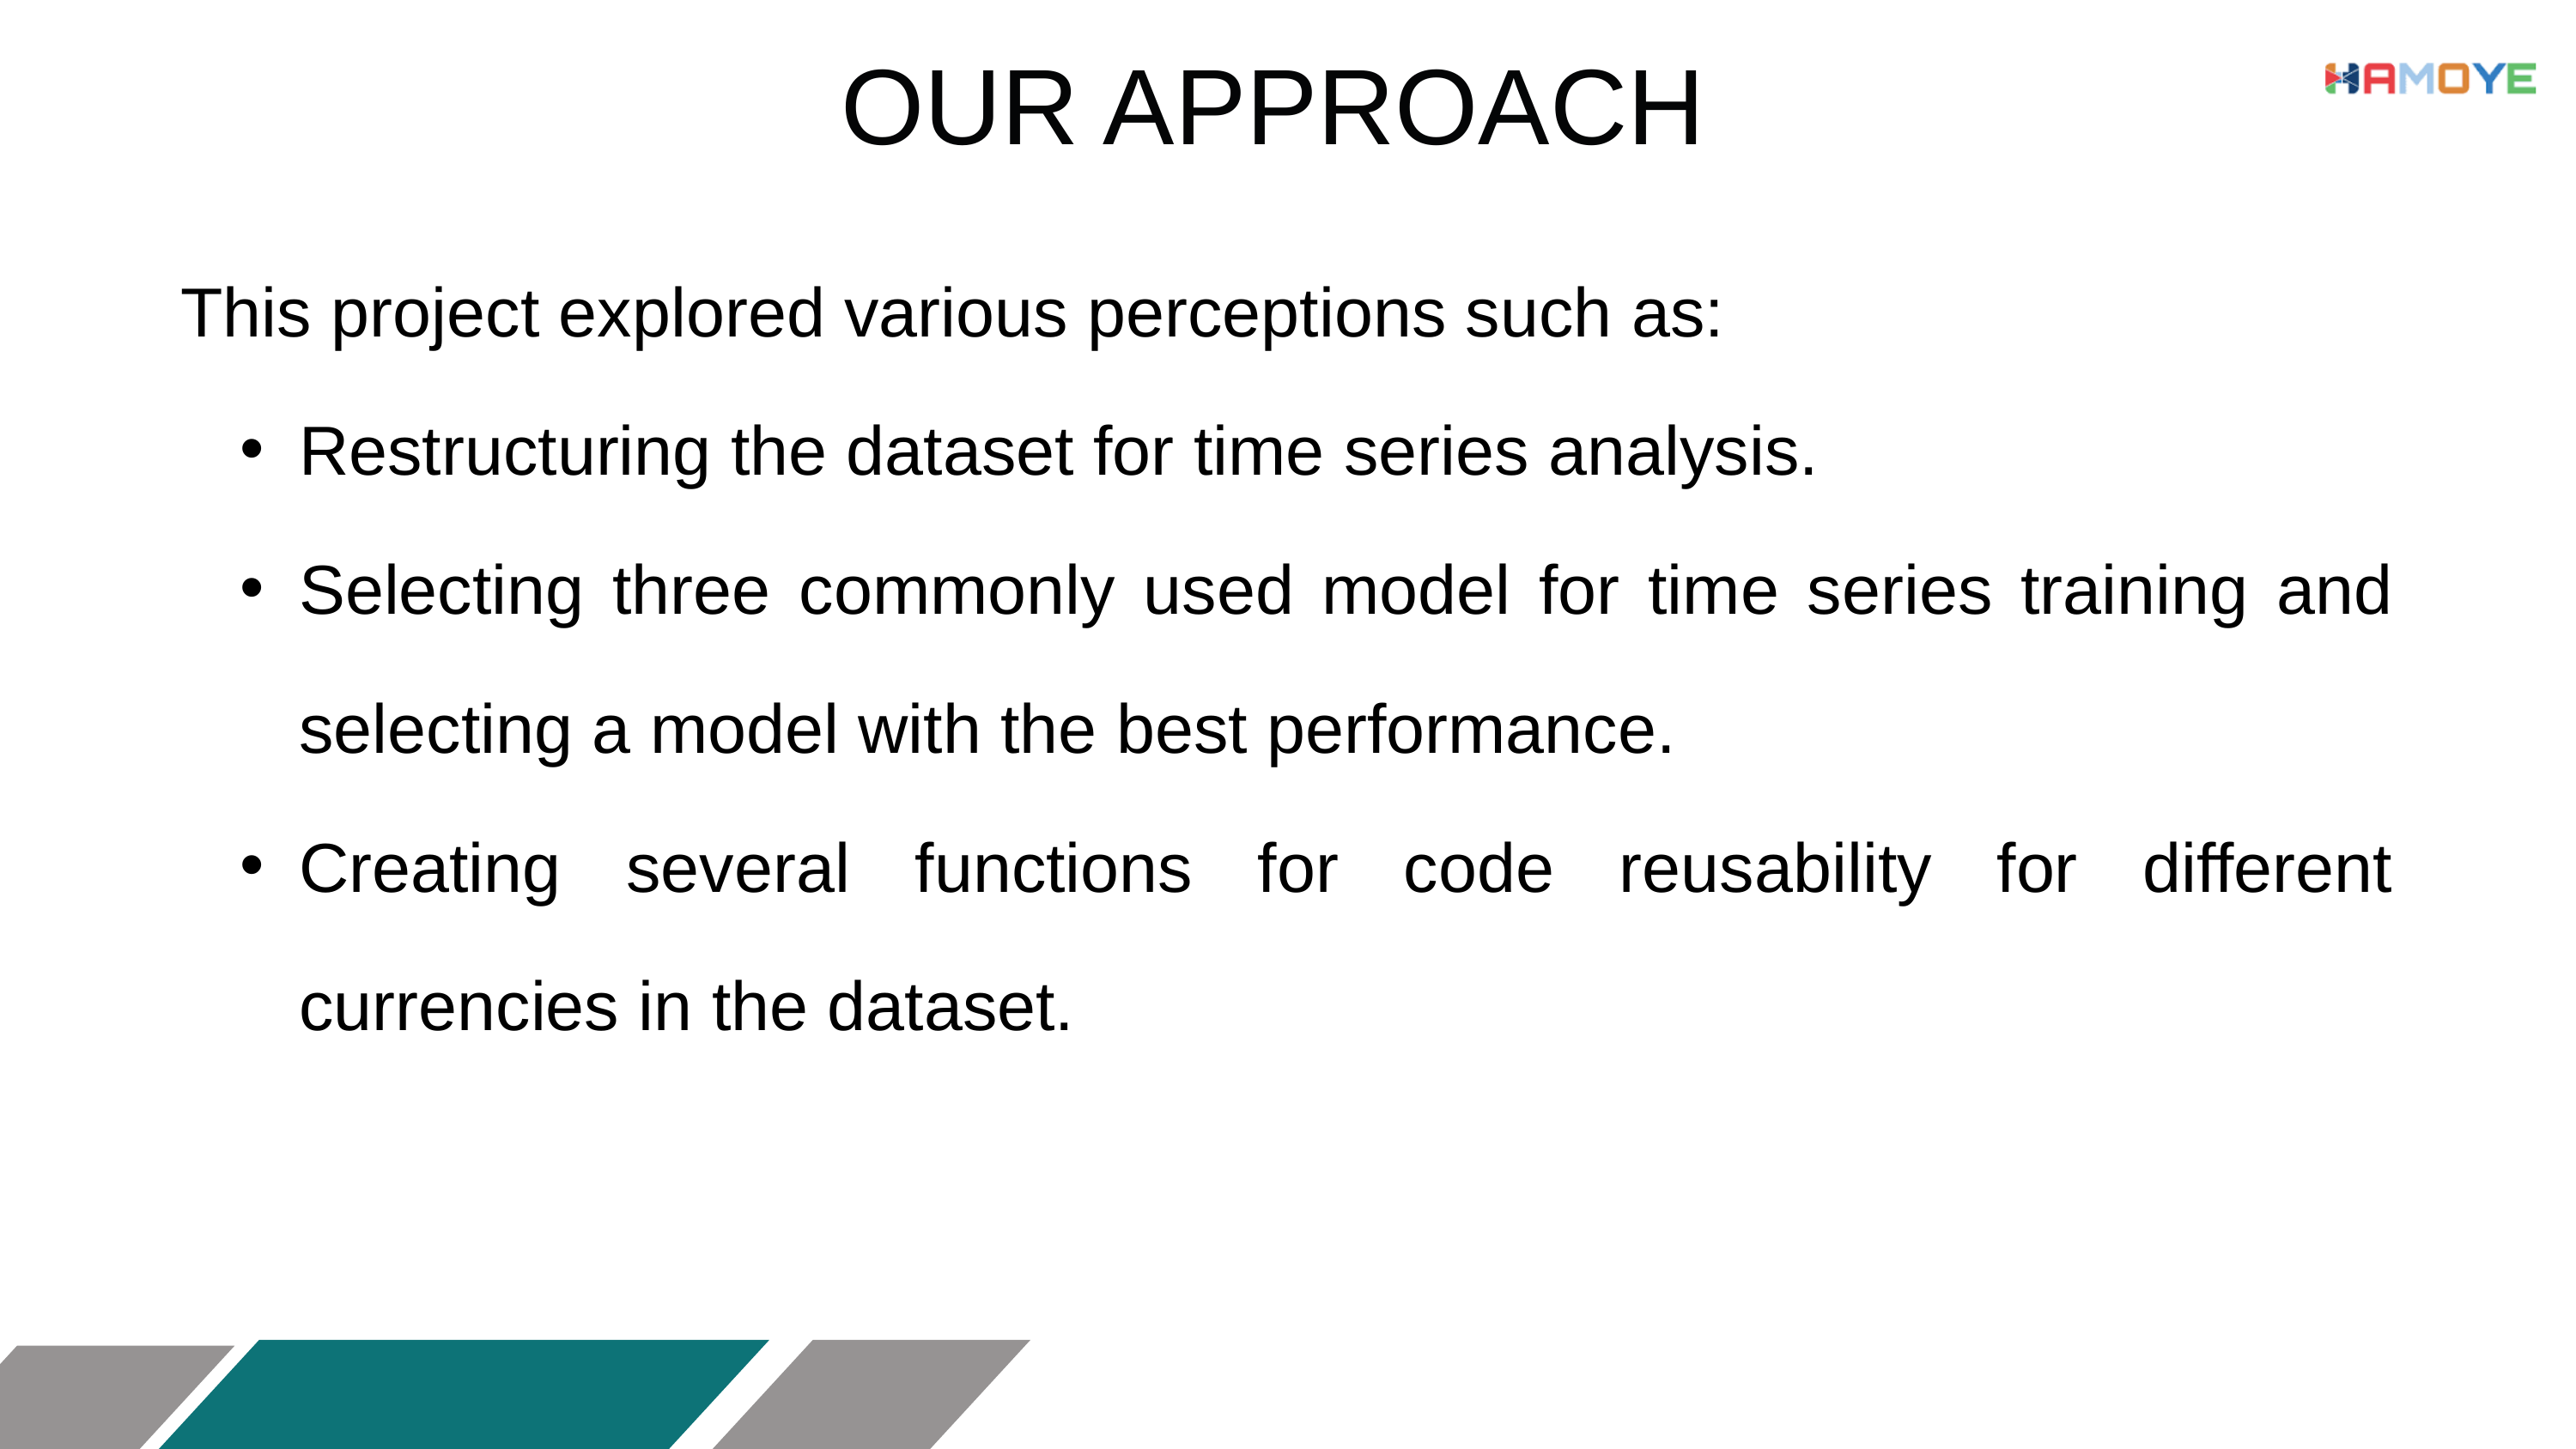

OUR APPROACH
This project explored various perceptions such as:
Restructuring the dataset for time series analysis.
Selecting three commonly used model for time series training and selecting a model with the best performance.
Creating several functions for code reusability for different currencies in the dataset.